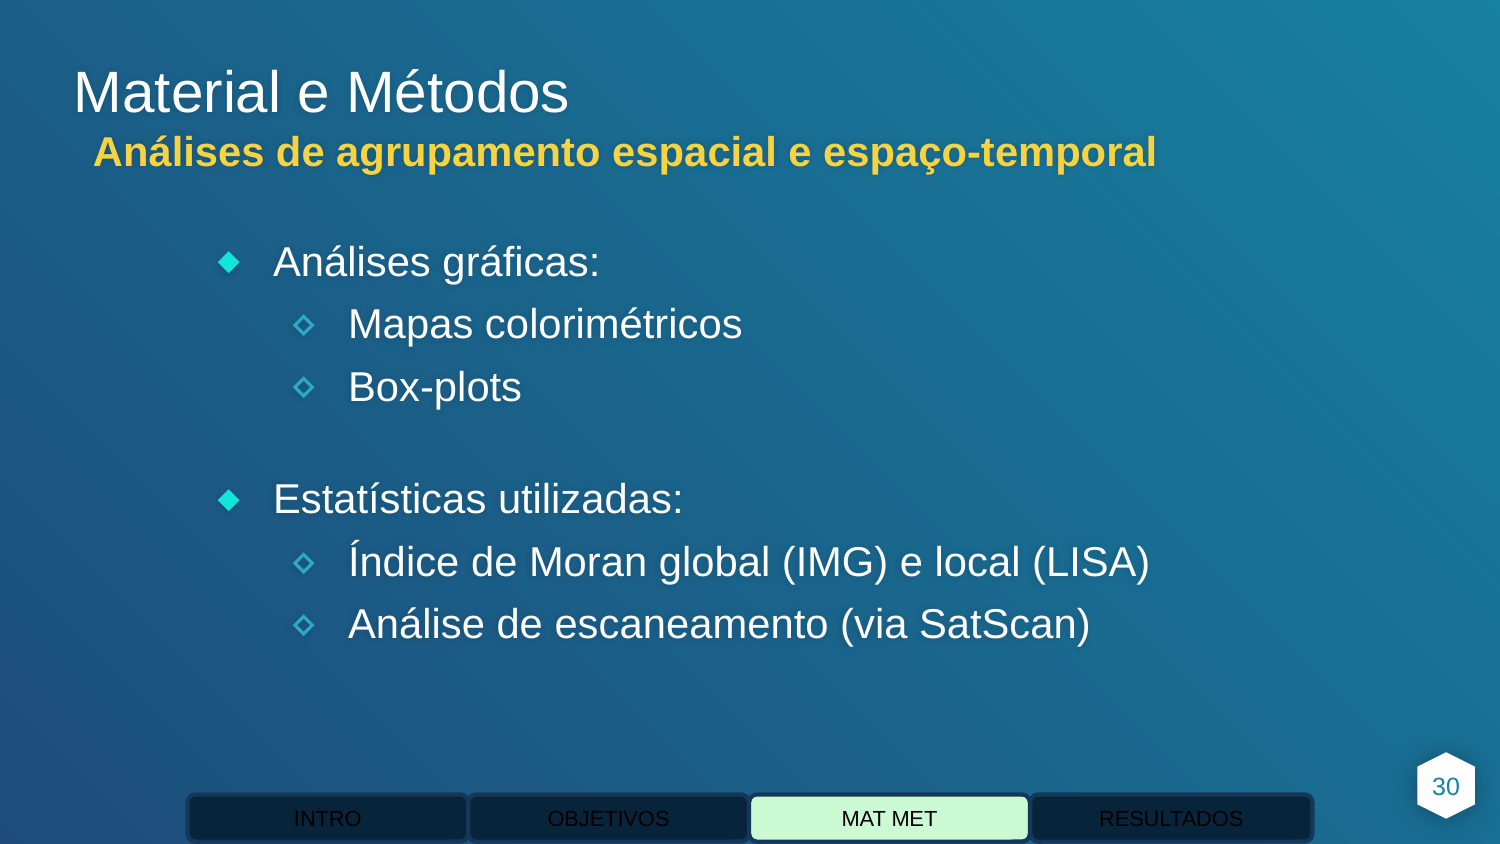

Material e Métodos
Análises de agrupamento espacial e espaço-temporal
Análises gráficas:
Mapas colorimétricos
Box-plots

Estatísticas utilizadas:
Índice de Moran global (IMG) e local (LISA)
Análise de escaneamento (via SatScan)
30
INTRO
OBJETIVOS
MAT MET
RESULTADOS